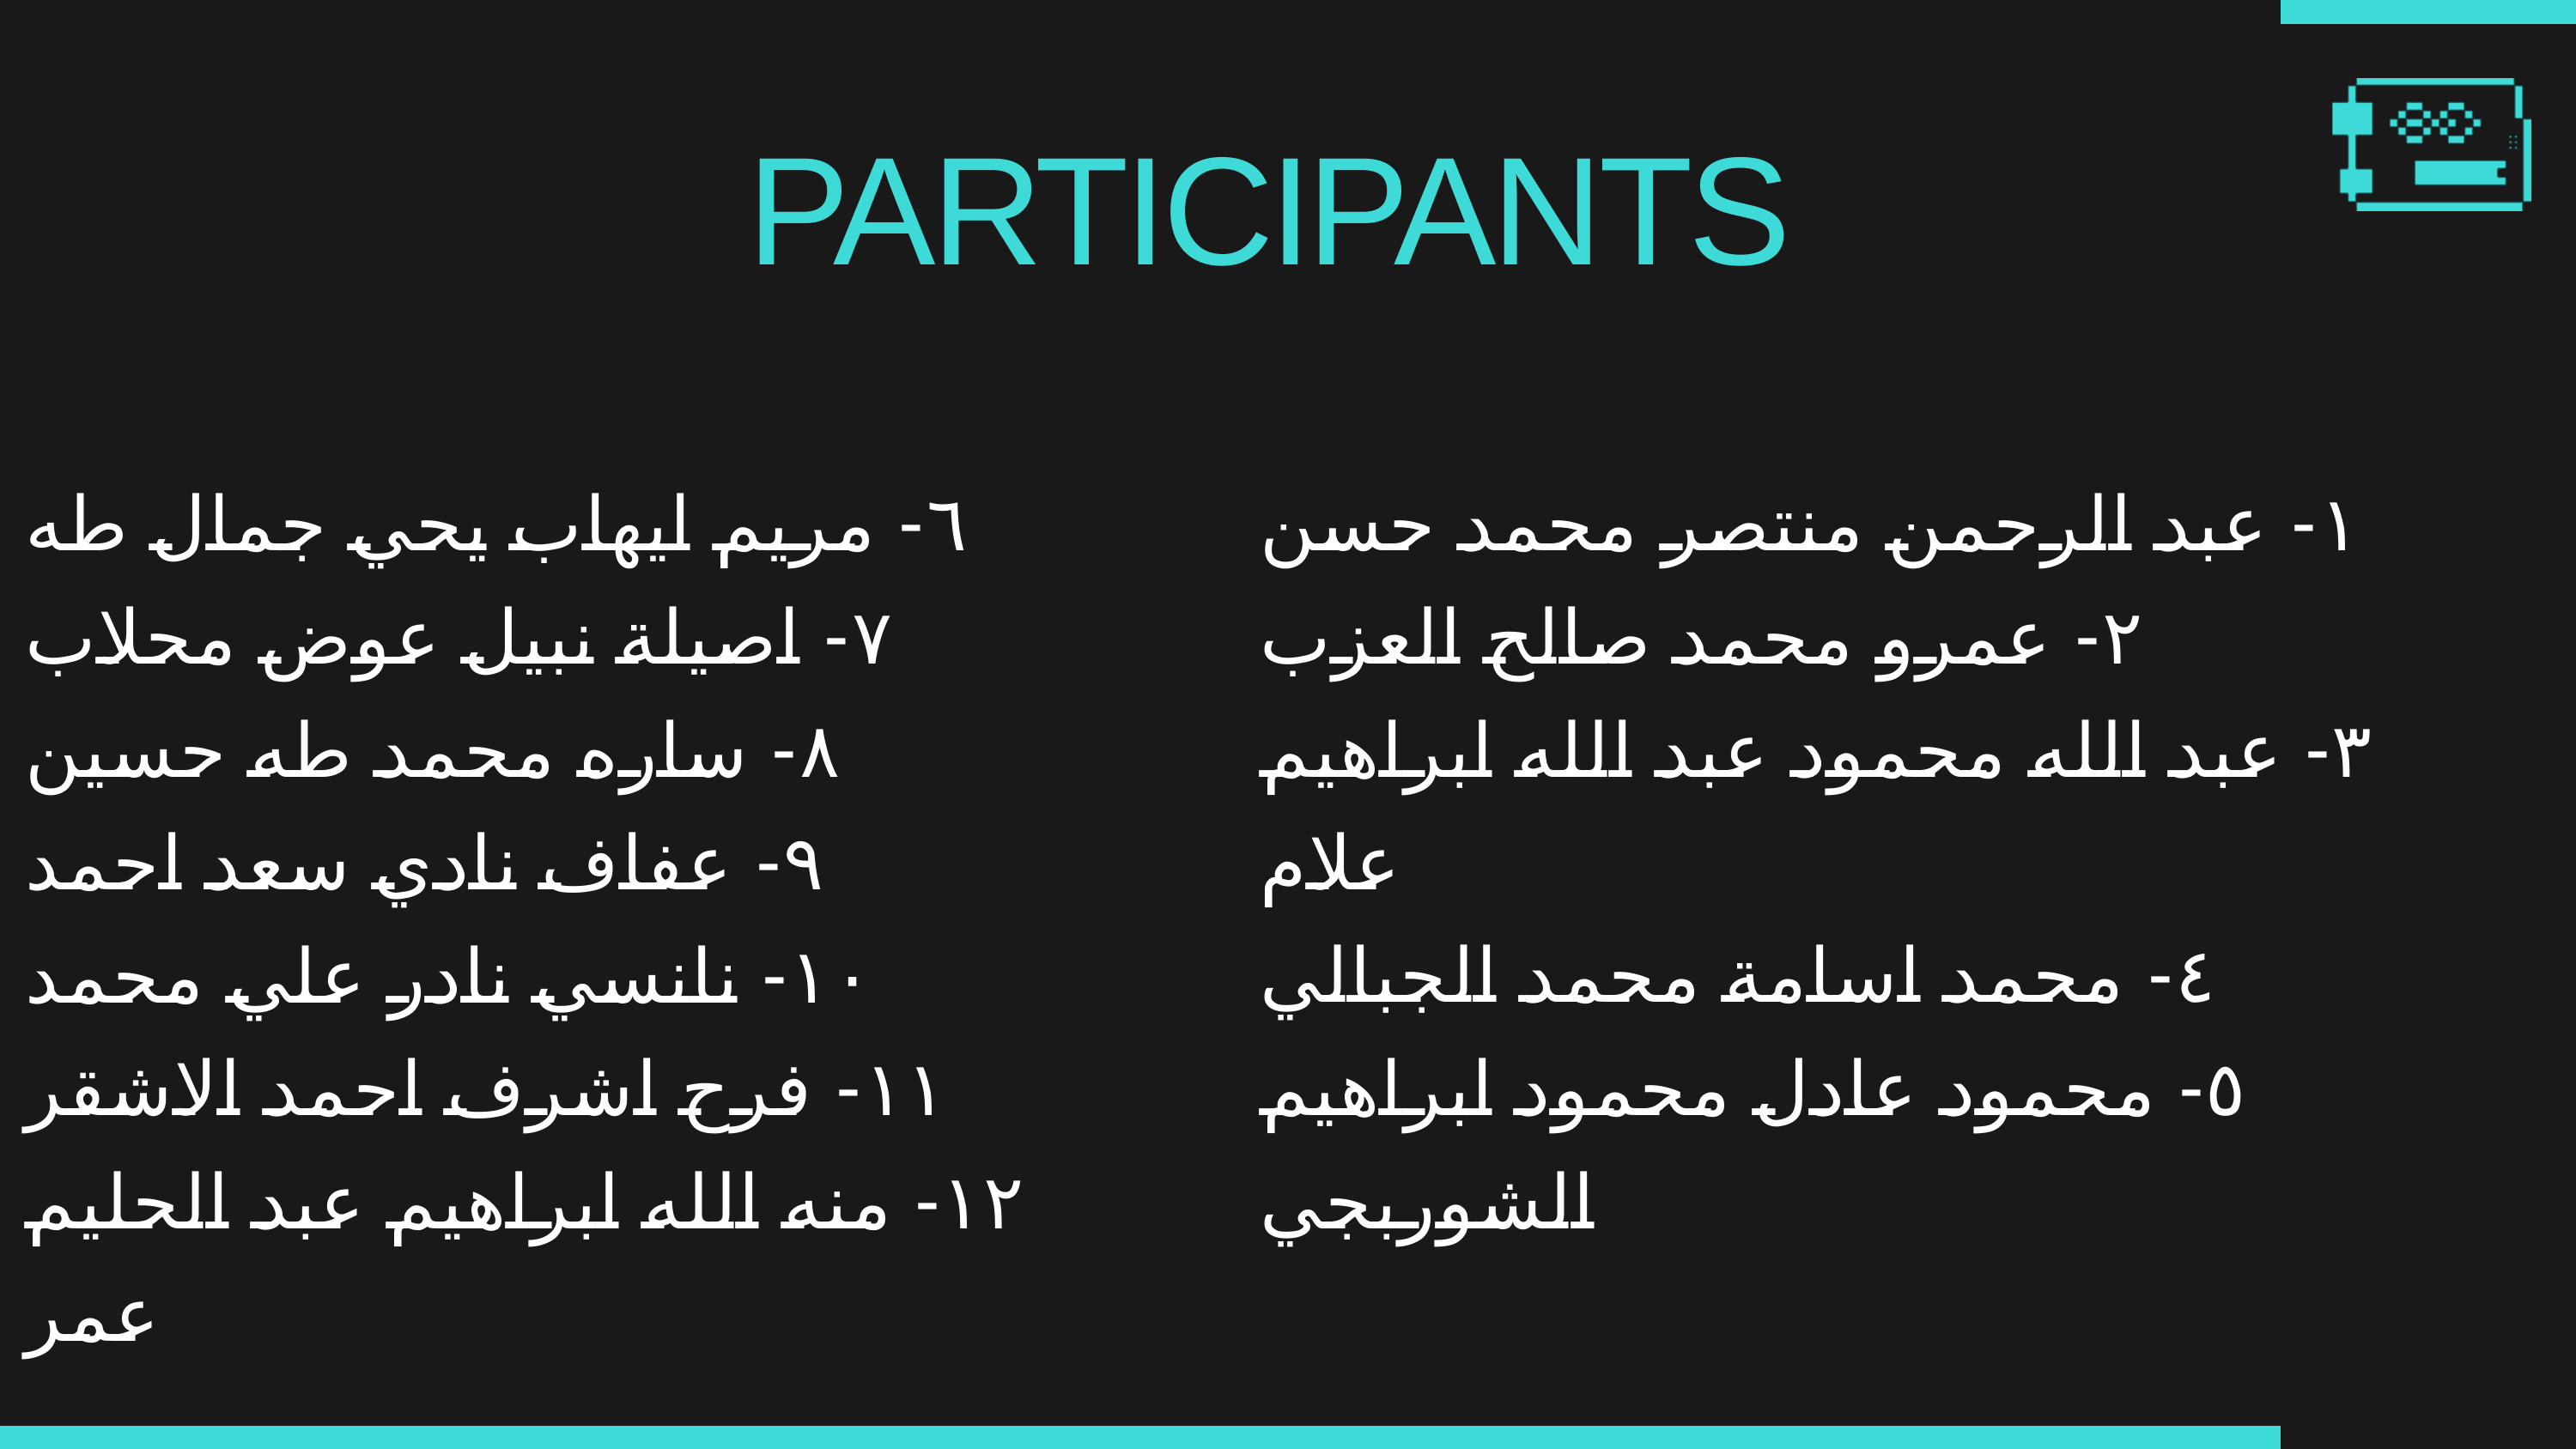

PARTICIPANTS

٦- مريم ايهاب يحي جمال طه
٧- اصيلة نبيل عوض محلاب
٨- ساره محمد طه حسين
٩- عفاف نادي سعد احمد
١٠- نانسي نادر علي محمد
١١- فرح اشرف احمد الاشقر
١٢- منه الله ابراهيم عبد الحليم عمر
١- عبد الرحمن منتصر محمد حسن
٢- عمرو محمد صالح العزب
٣- عبد الله محمود عبد الله ابراهيم علام
٤- محمد اسامة محمد الجبالي
٥- محمود عادل محمود ابراهيم الشوربجي